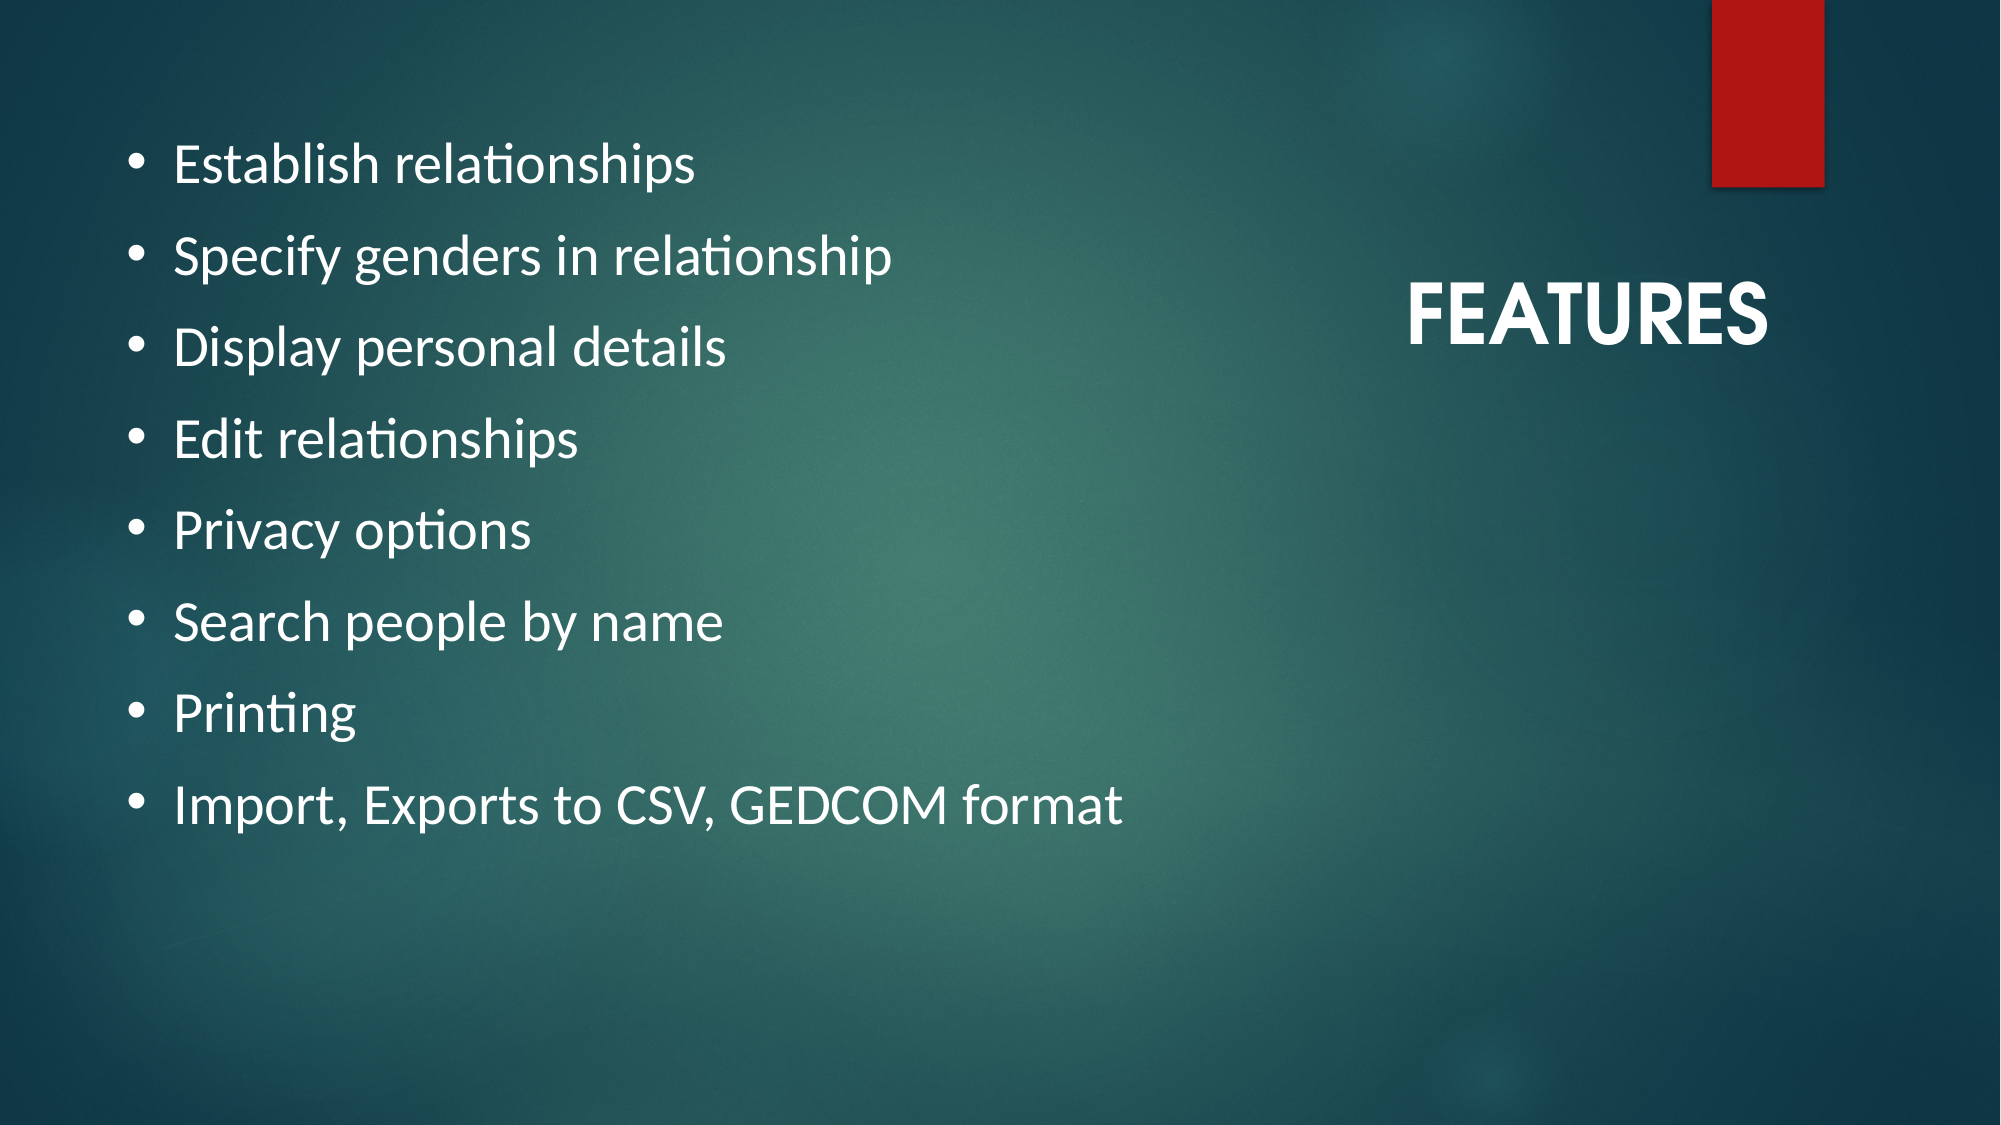

# FEATURES
Establish relationships
Specify genders in relationship
Display personal details
Edit relationships
Privacy options
Search people by name
Printing
Import, Exports to CSV, GEDCOM format